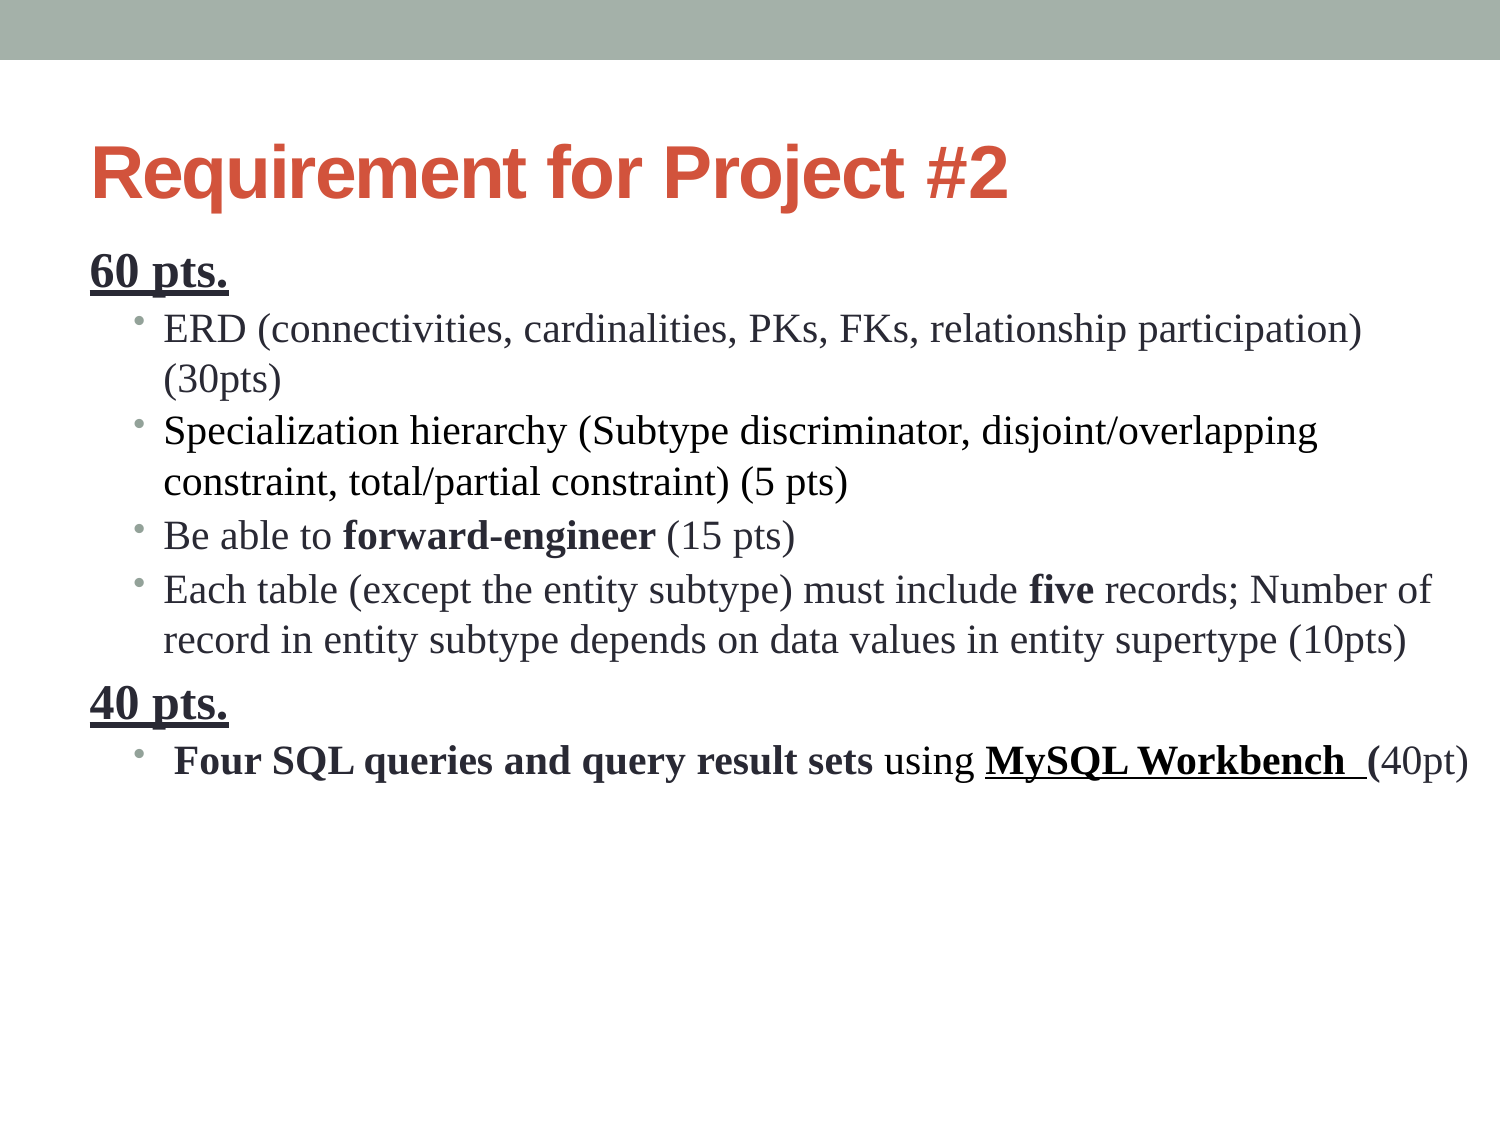

# Requirement for Project #2
60 pts.
ERD (connectivities, cardinalities, PKs, FKs, relationship participation) (30pts)
Specialization hierarchy (Subtype discriminator, disjoint/overlapping constraint, total/partial constraint) (5 pts)
Be able to forward-engineer (15 pts)
Each table (except the entity subtype) must include five records; Number of record in entity subtype depends on data values in entity supertype (10pts)
40 pts.
 Four SQL queries and query result sets using MySQL Workbench  (40pt)